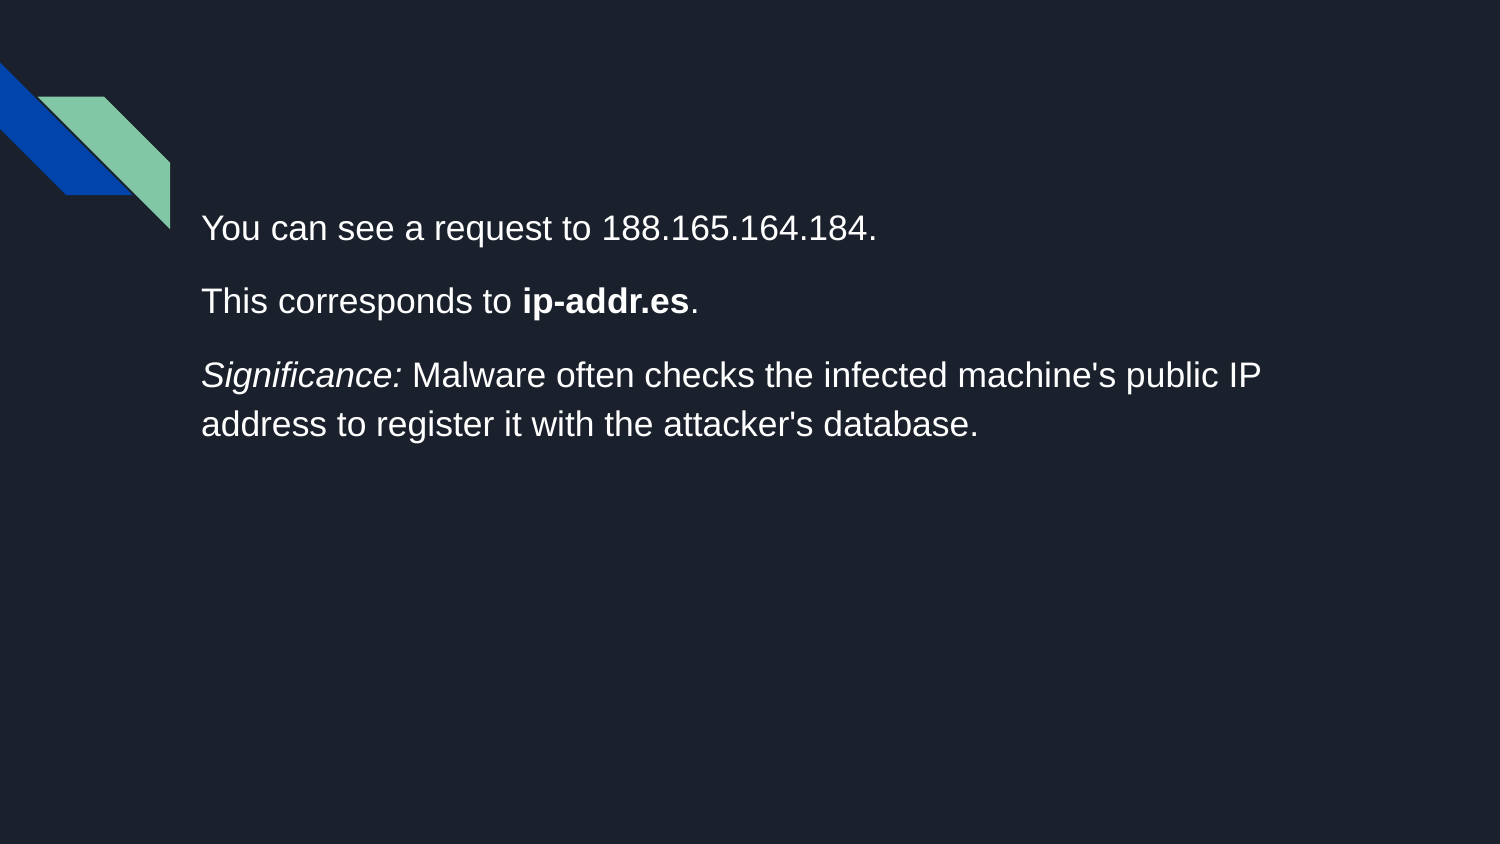

You can see a request to 188.165.164.184.
This corresponds to ip-addr.es.
Significance: Malware often checks the infected machine's public IP address to register it with the attacker's database.